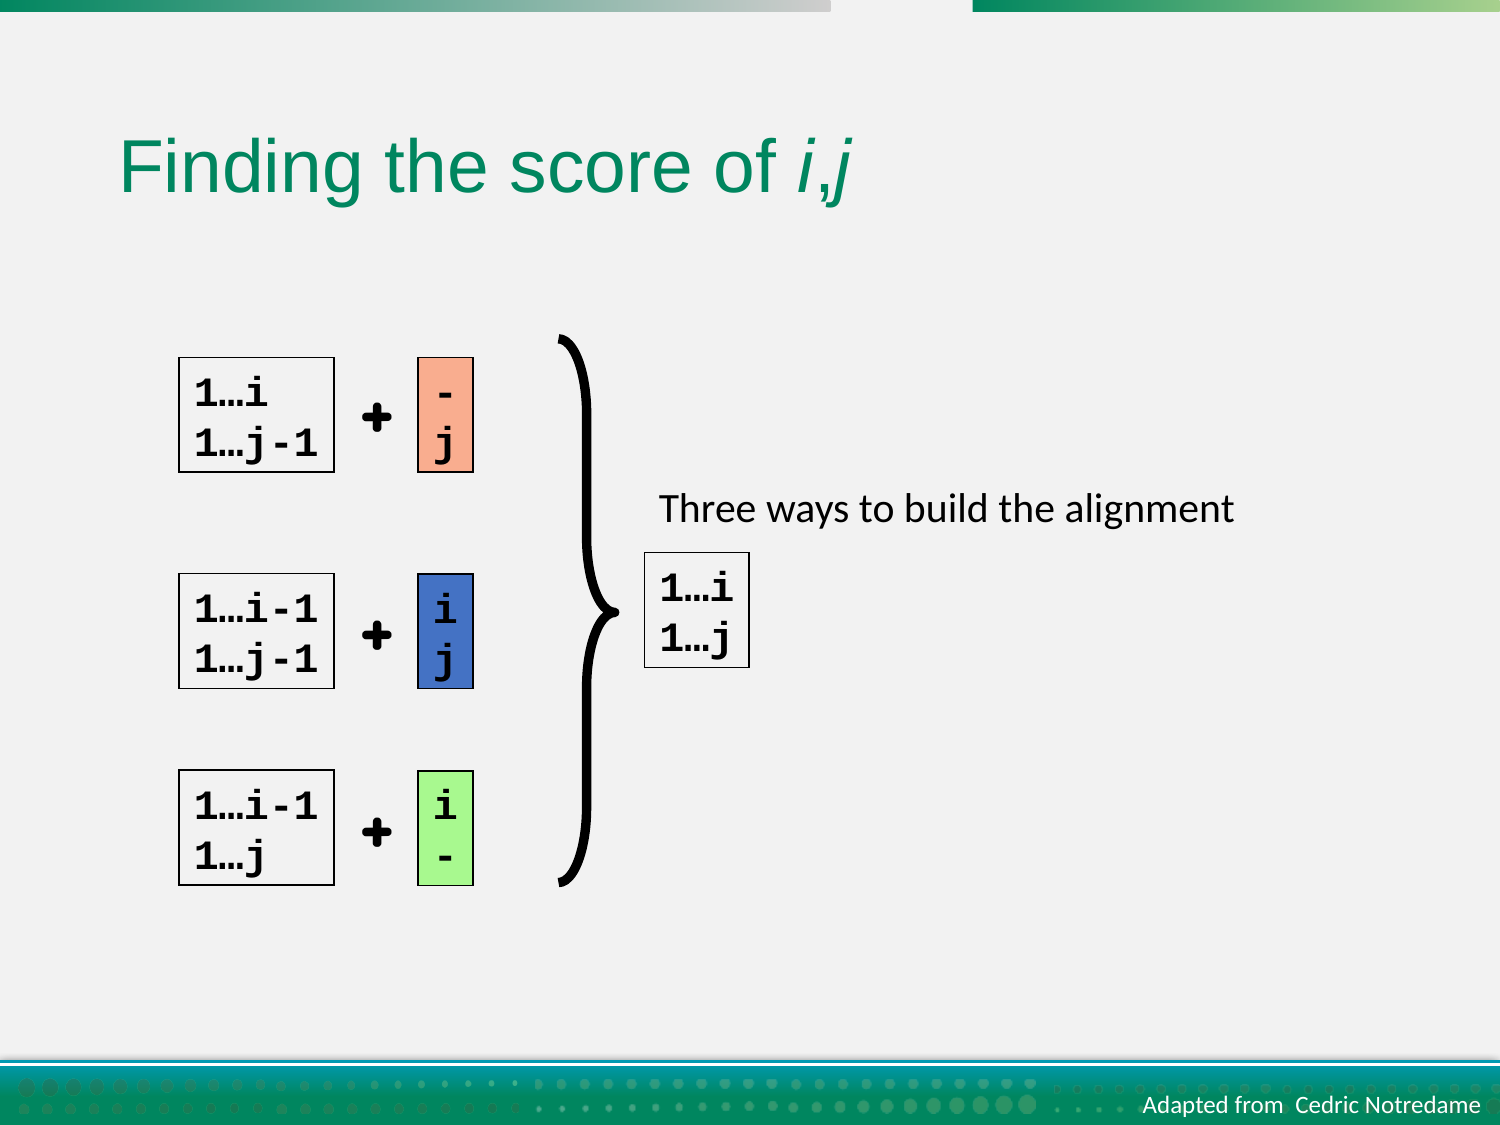

# Finding the score of i,j

1…i
1…j-1
-
j
+
Three ways to build the alignment
1…i
1…j
1…i-1
1…j-1
i
j
+
1…i-1
1…j
i
-
+
Adapted from  Cedric Notredame